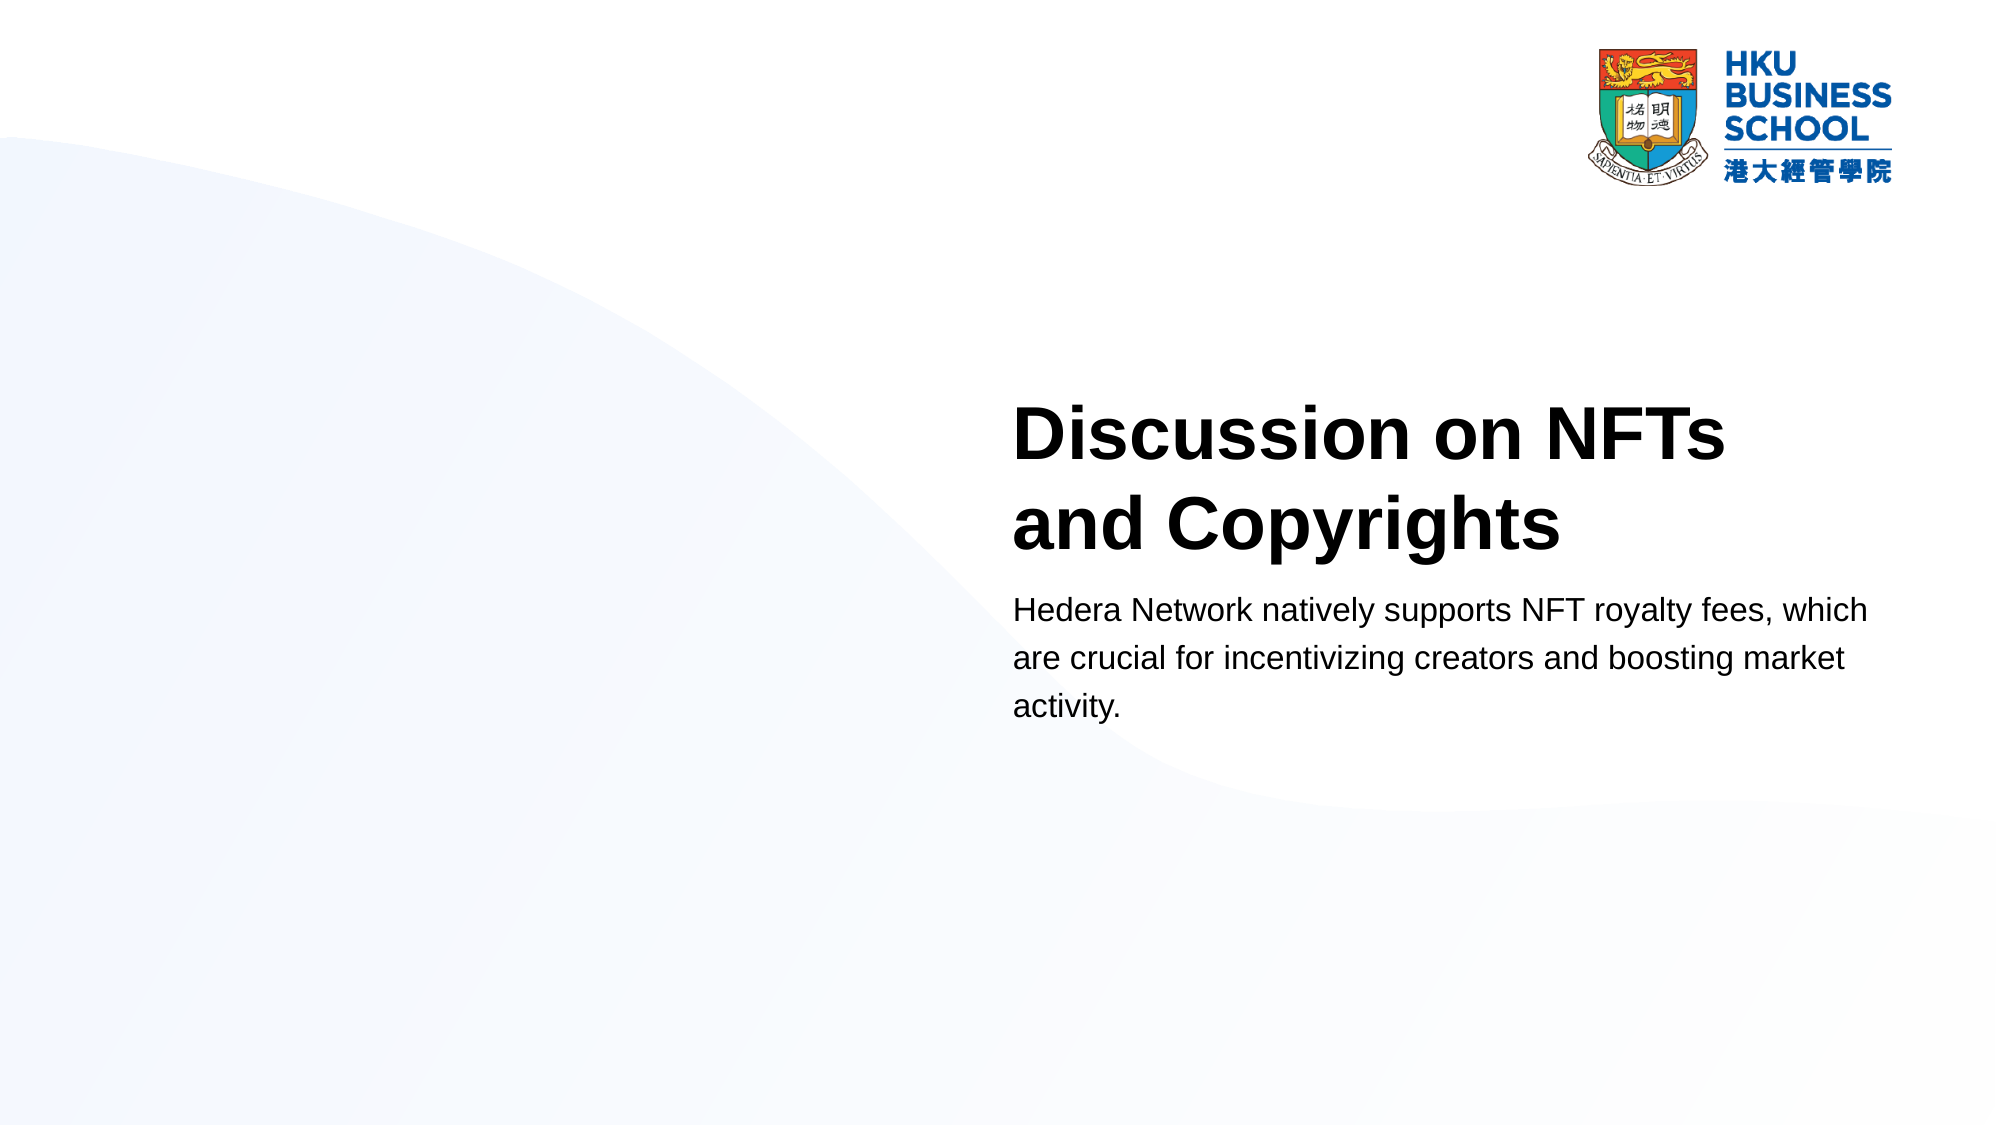

# Discussion on NFTs and Copyrights
Hedera Network natively supports NFT royalty fees, which are crucial for incentivizing creators and boosting market activity.